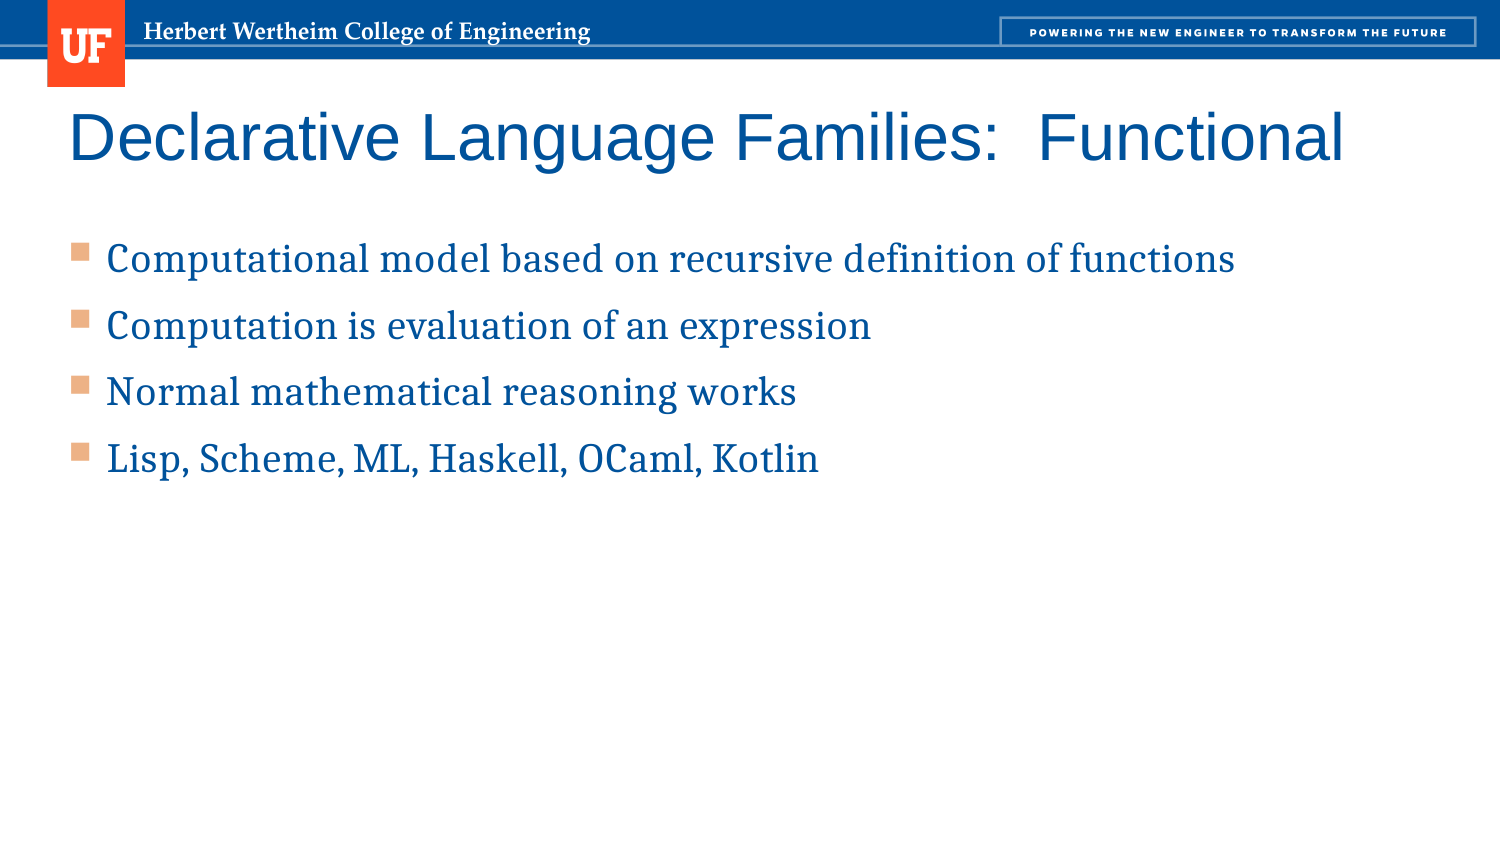

# Declarative Language Families:  Functional
Computational model based on recursive definition of functions
Computation is evaluation of an expression
Normal mathematical reasoning works
Lisp, Scheme, ML, Haskell, OCaml, Kotlin